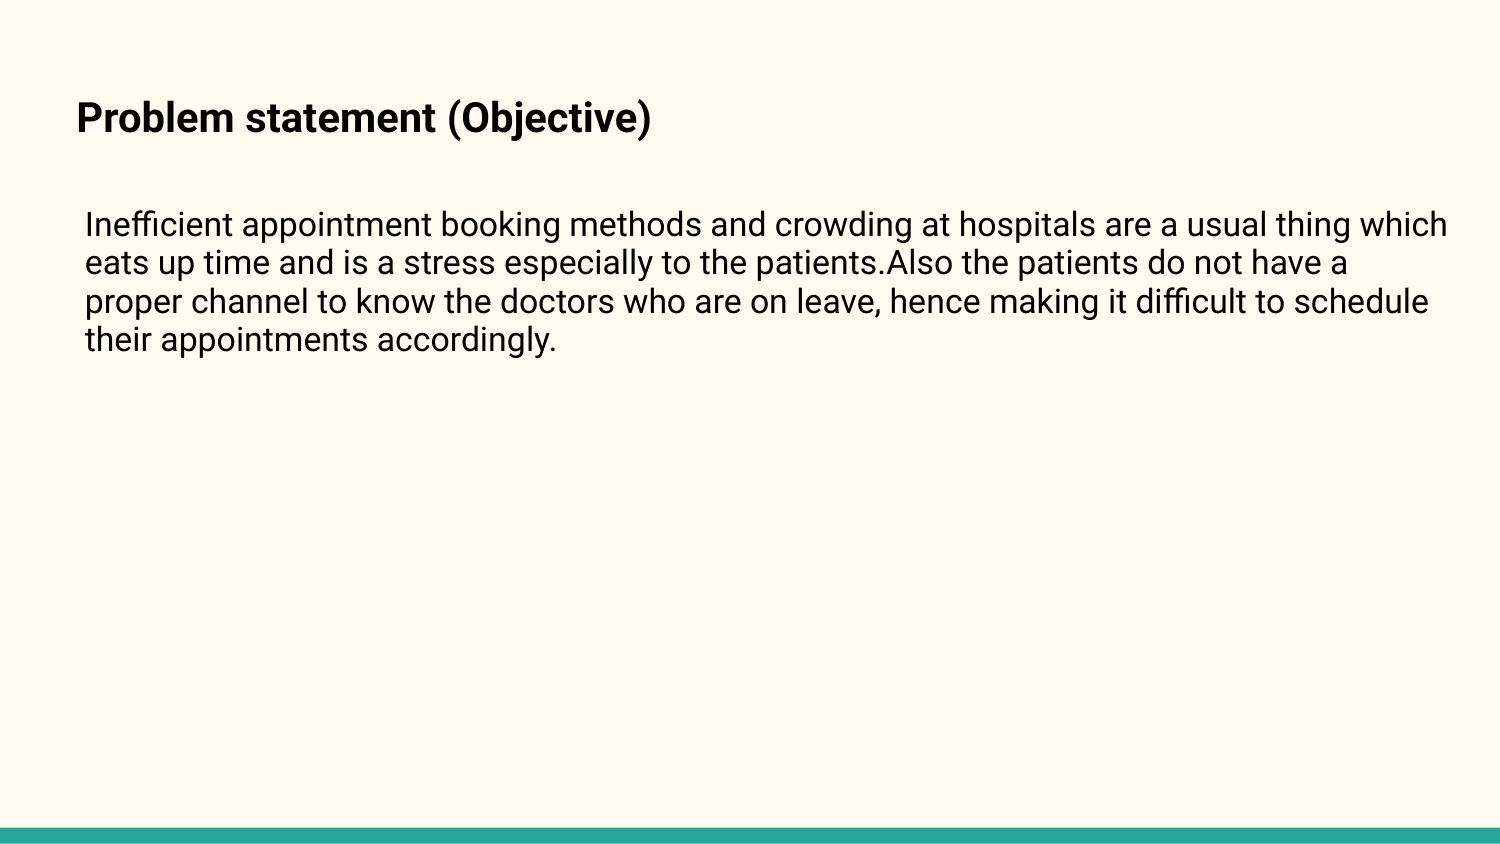

# Problem statement (Objective)
Inefficient appointment booking methods and crowding at hospitals are a usual thing which eats up time and is a stress especially to the patients.Also the patients do not have a proper channel to know the doctors who are on leave, hence making it difficult to schedule their appointments accordingly.